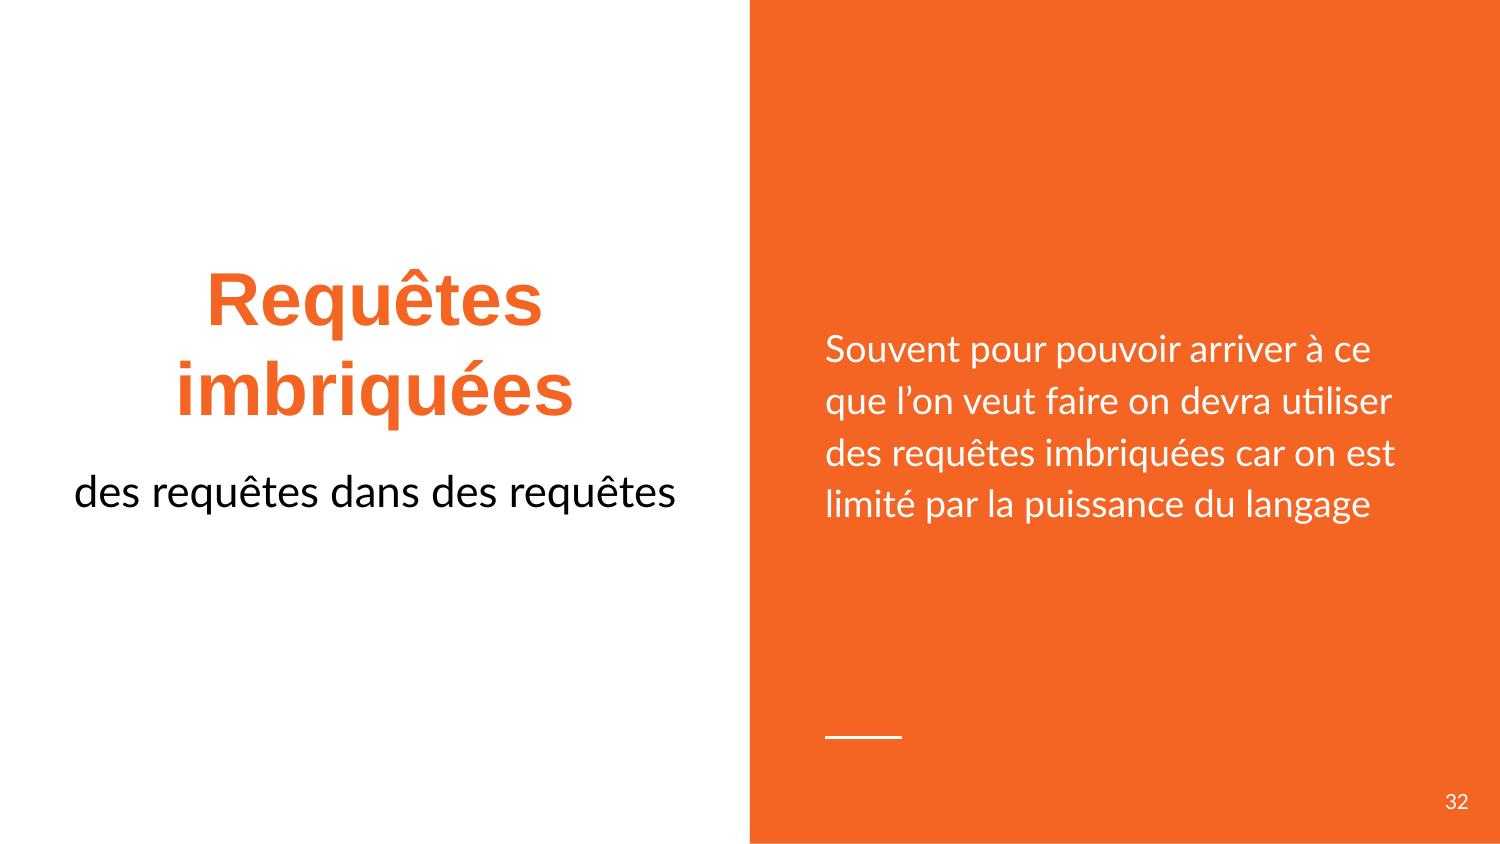

Souvent pour pouvoir arriver à ce que l’on veut faire on devra utiliser des requêtes imbriquées car on est limité par la puissance du langage
# Requêtes imbriquées
des requêtes dans des requêtes
32